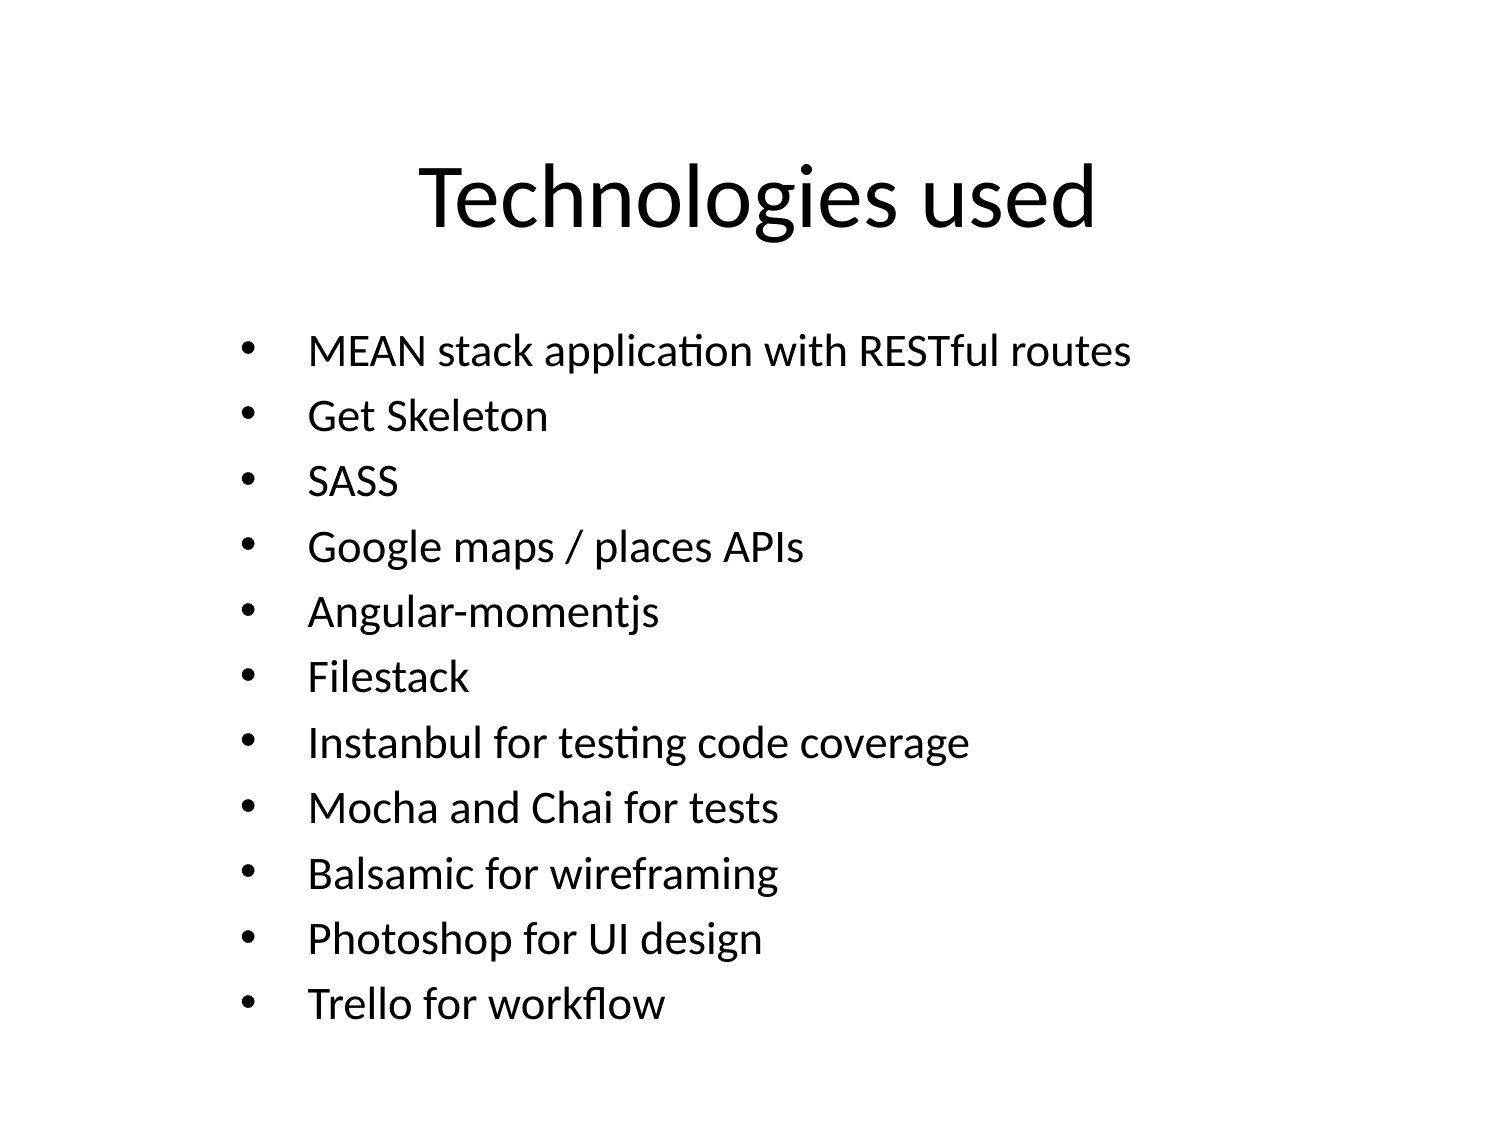

# Technologies used
MEAN stack application with RESTful routes
Get Skeleton
SASS
Google maps / places APIs
Angular-momentjs
Filestack
Instanbul for testing code coverage
Mocha and Chai for tests
Balsamic for wireframing
Photoshop for UI design
Trello for workflow